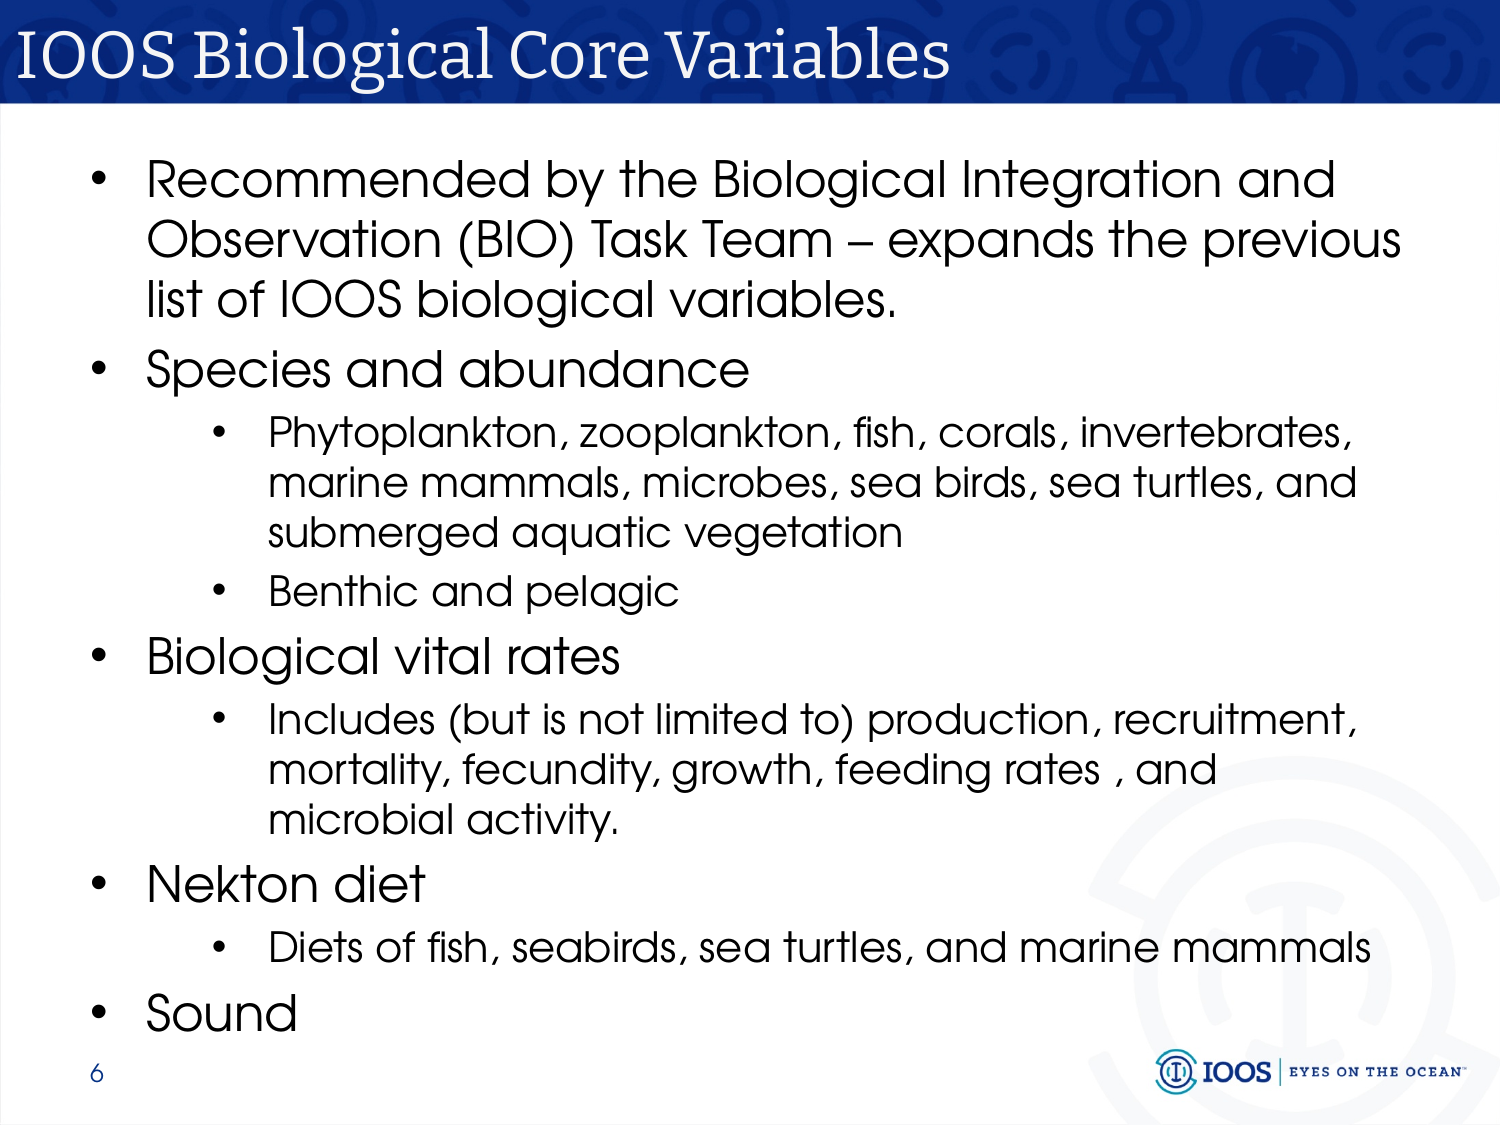

# IOOS Biological Core Variables
Recommended by the Biological Integration and Observation (BIO) Task Team – expands the previous list of IOOS biological variables.
Species and abundance
Phytoplankton, zooplankton, fish, corals, invertebrates, marine mammals, microbes, sea birds, sea turtles, and submerged aquatic vegetation
Benthic and pelagic
Biological vital rates
Includes (but is not limited to) production, recruitment, mortality, fecundity, growth, feeding rates , and microbial activity.
Nekton diet
Diets of fish, seabirds, sea turtles, and marine mammals
Sound

6